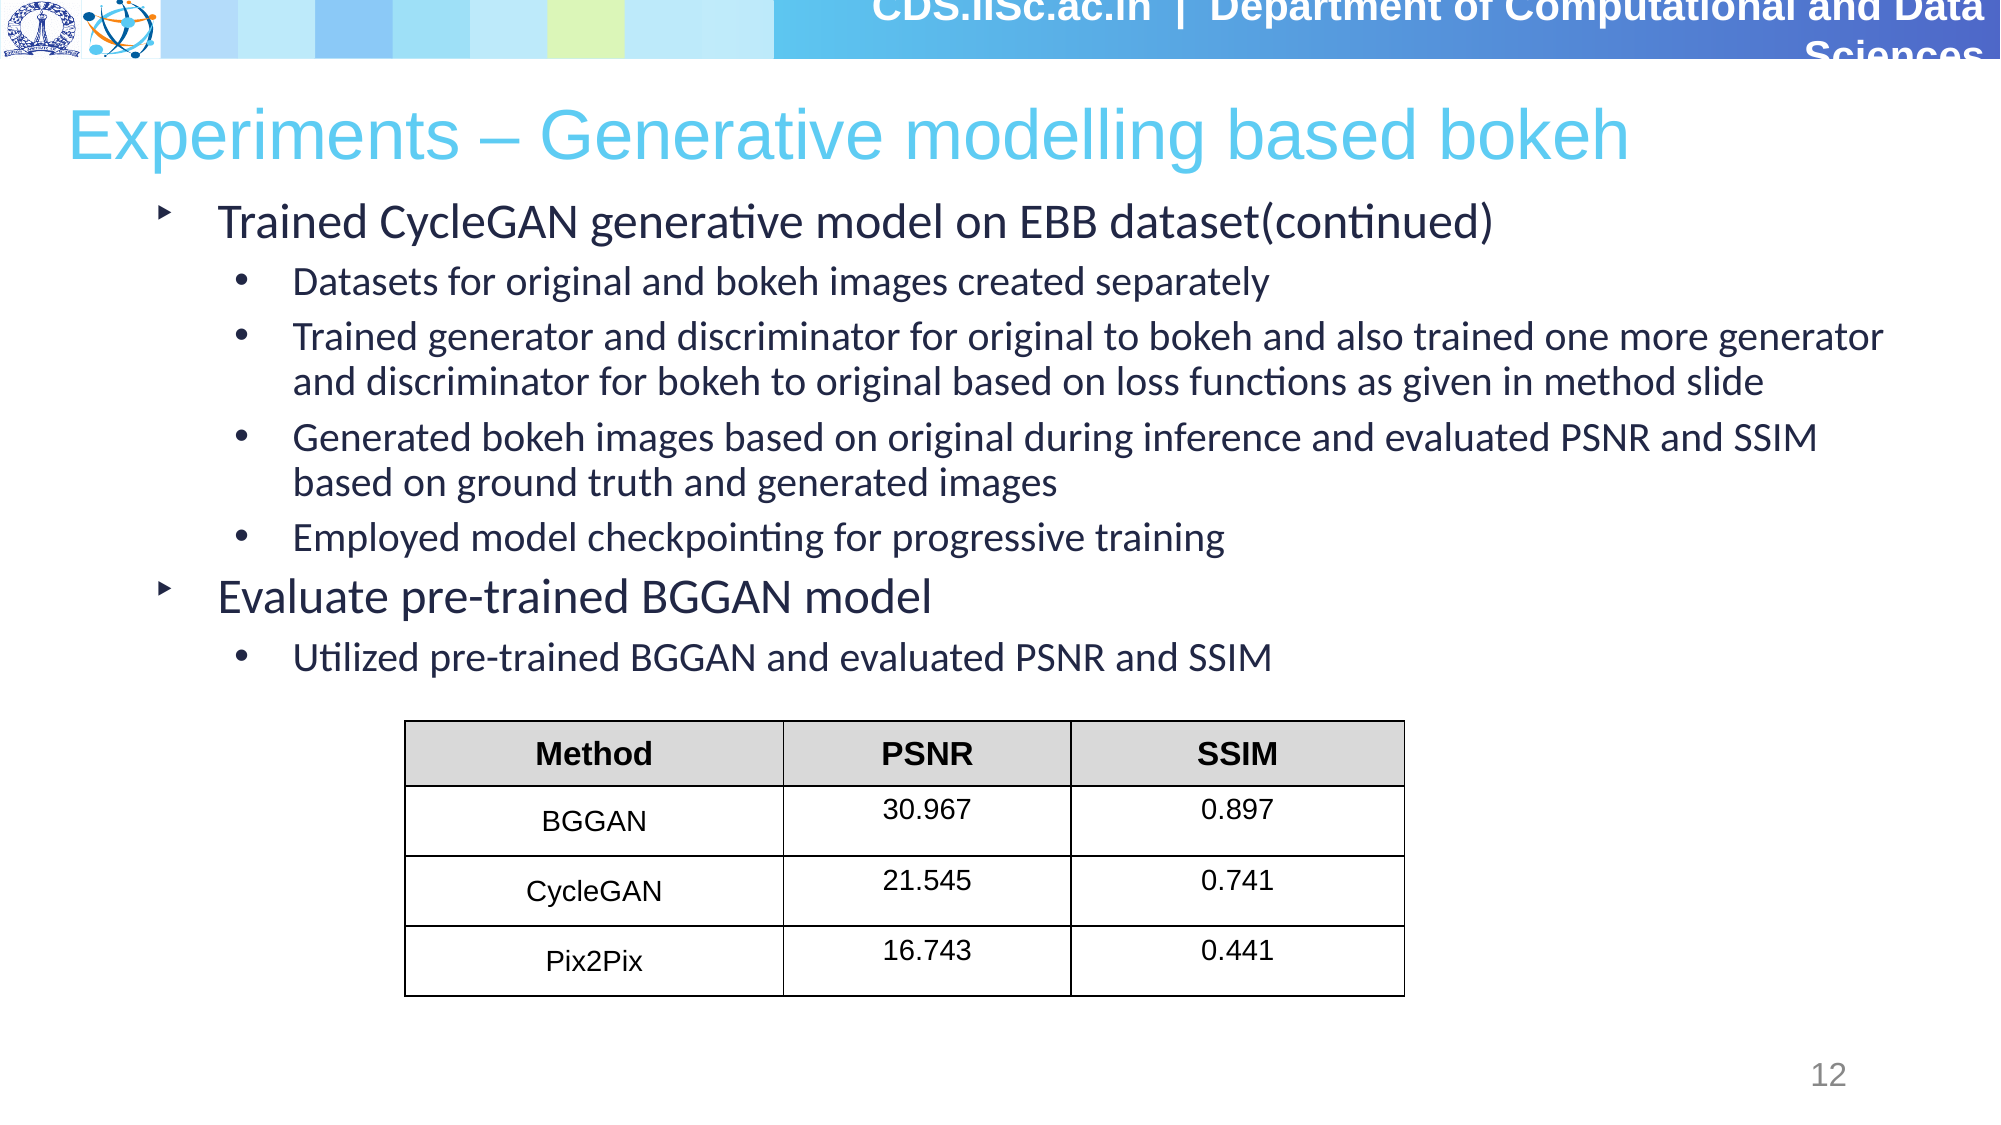

# Experiments – Generative modelling based bokeh
Trained CycleGAN generative model on EBB dataset(continued)
Datasets for original and bokeh images created separately
Trained generator and discriminator for original to bokeh and also trained one more generator and discriminator for bokeh to original based on loss functions as given in method slide
Generated bokeh images based on original during inference and evaluated PSNR and SSIM based on ground truth and generated images
Employed model checkpointing for progressive training
Evaluate pre-trained BGGAN model
Utilized pre-trained BGGAN and evaluated PSNR and SSIM

| Method | PSNR | SSIM |
| --- | --- | --- |
| BGGAN | 30.967 | 0.897 |
| CycleGAN | 21.545 | 0.741 |
| Pix2Pix | 16.743 | 0.441 |
12